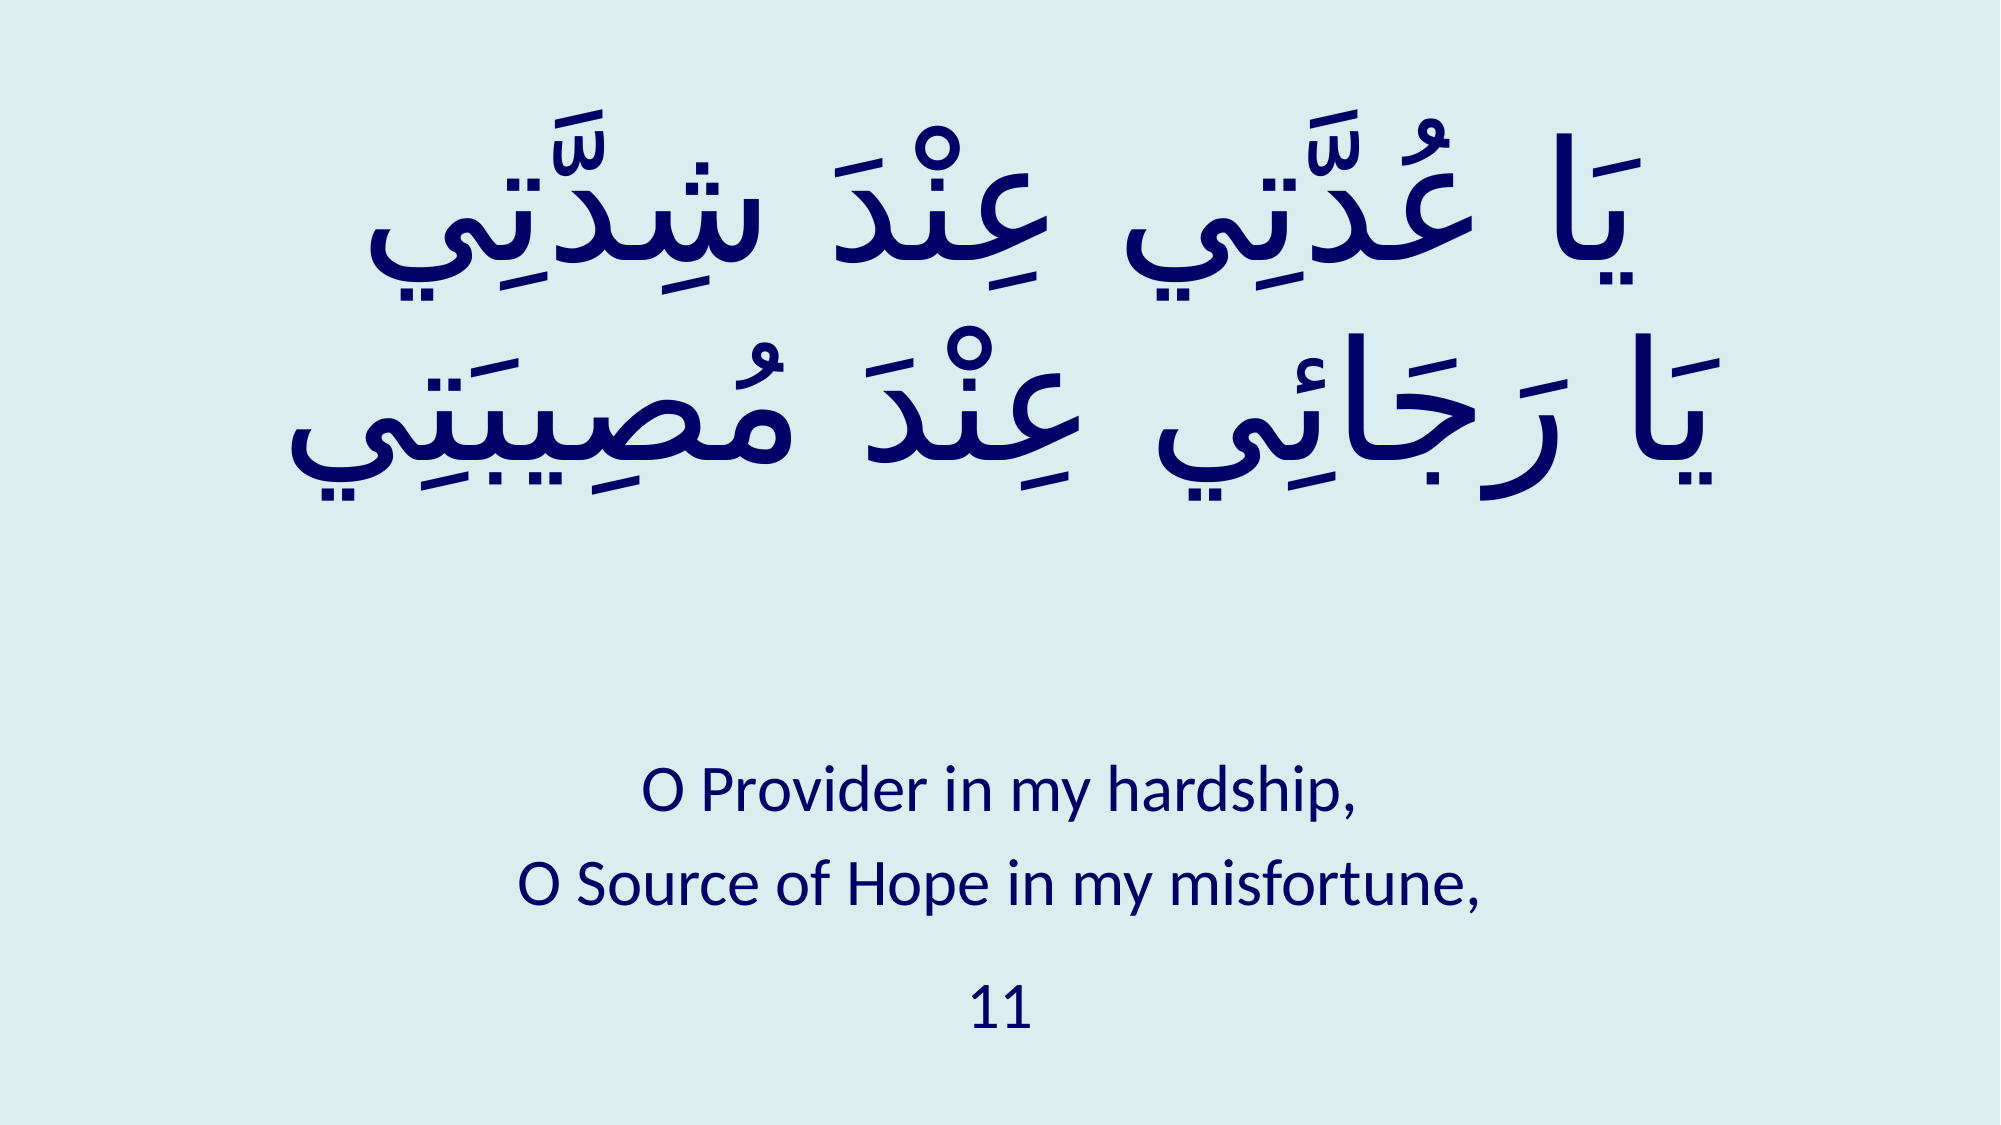

# يَا عُدَّتِي عِنْدَ شِدَّتِي يَا رَجَائِي عِنْدَ مُصِيبَتِي
O Provider in my hardship,
O Source of Hope in my misfortune,
11